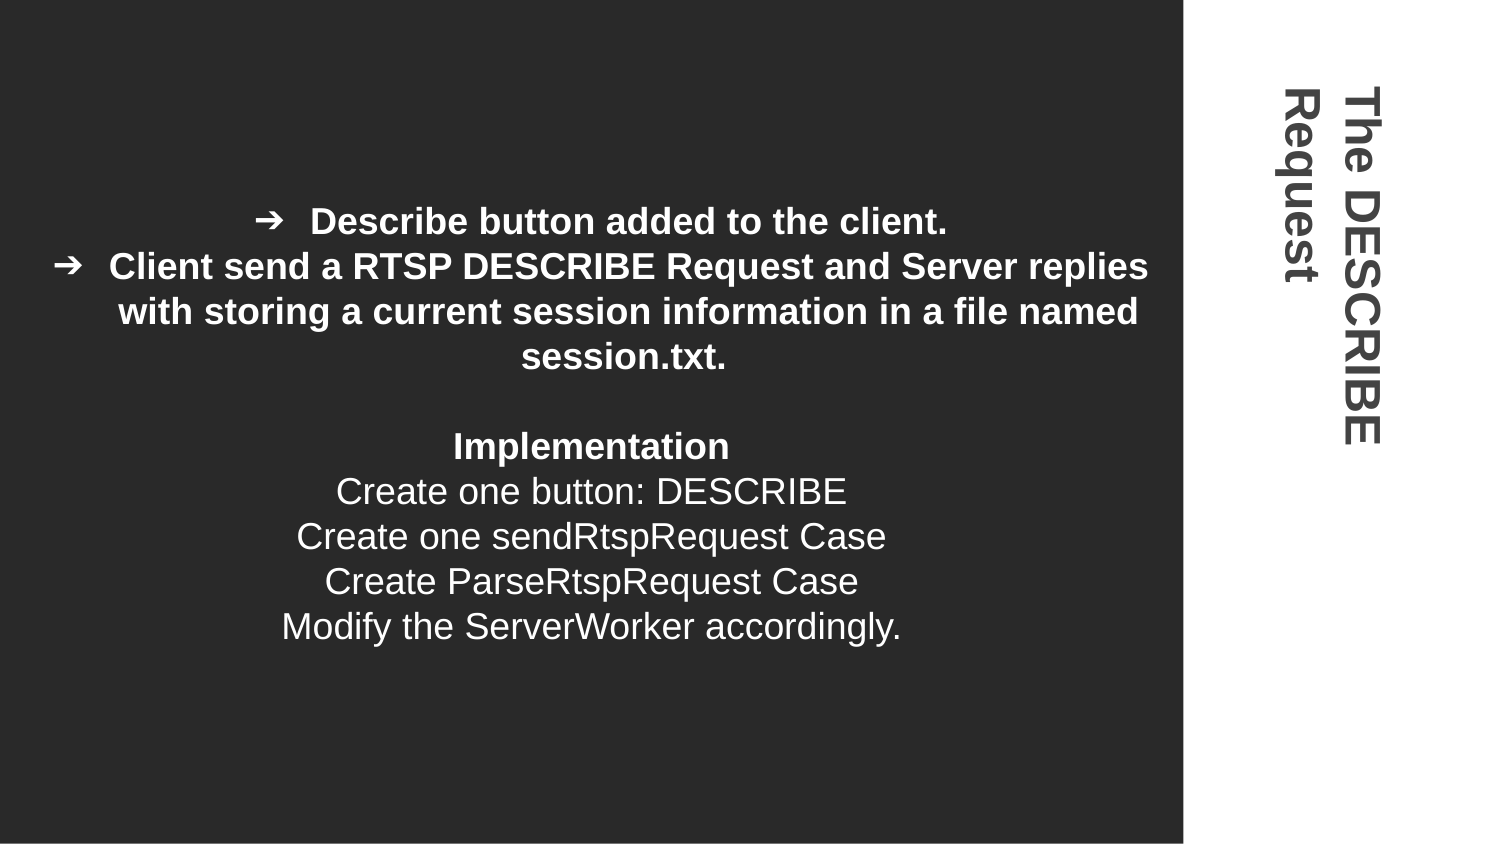

# Describe button added to the client.
Client send a RTSP DESCRIBE Request and Server replies with storing a current session information in a file named session.txt.

Implementation
Create one button: DESCRIBE
Create one sendRtspRequest Case
Create ParseRtspRequest Case
Modify the ServerWorker accordingly.
The DESCRIBE Request